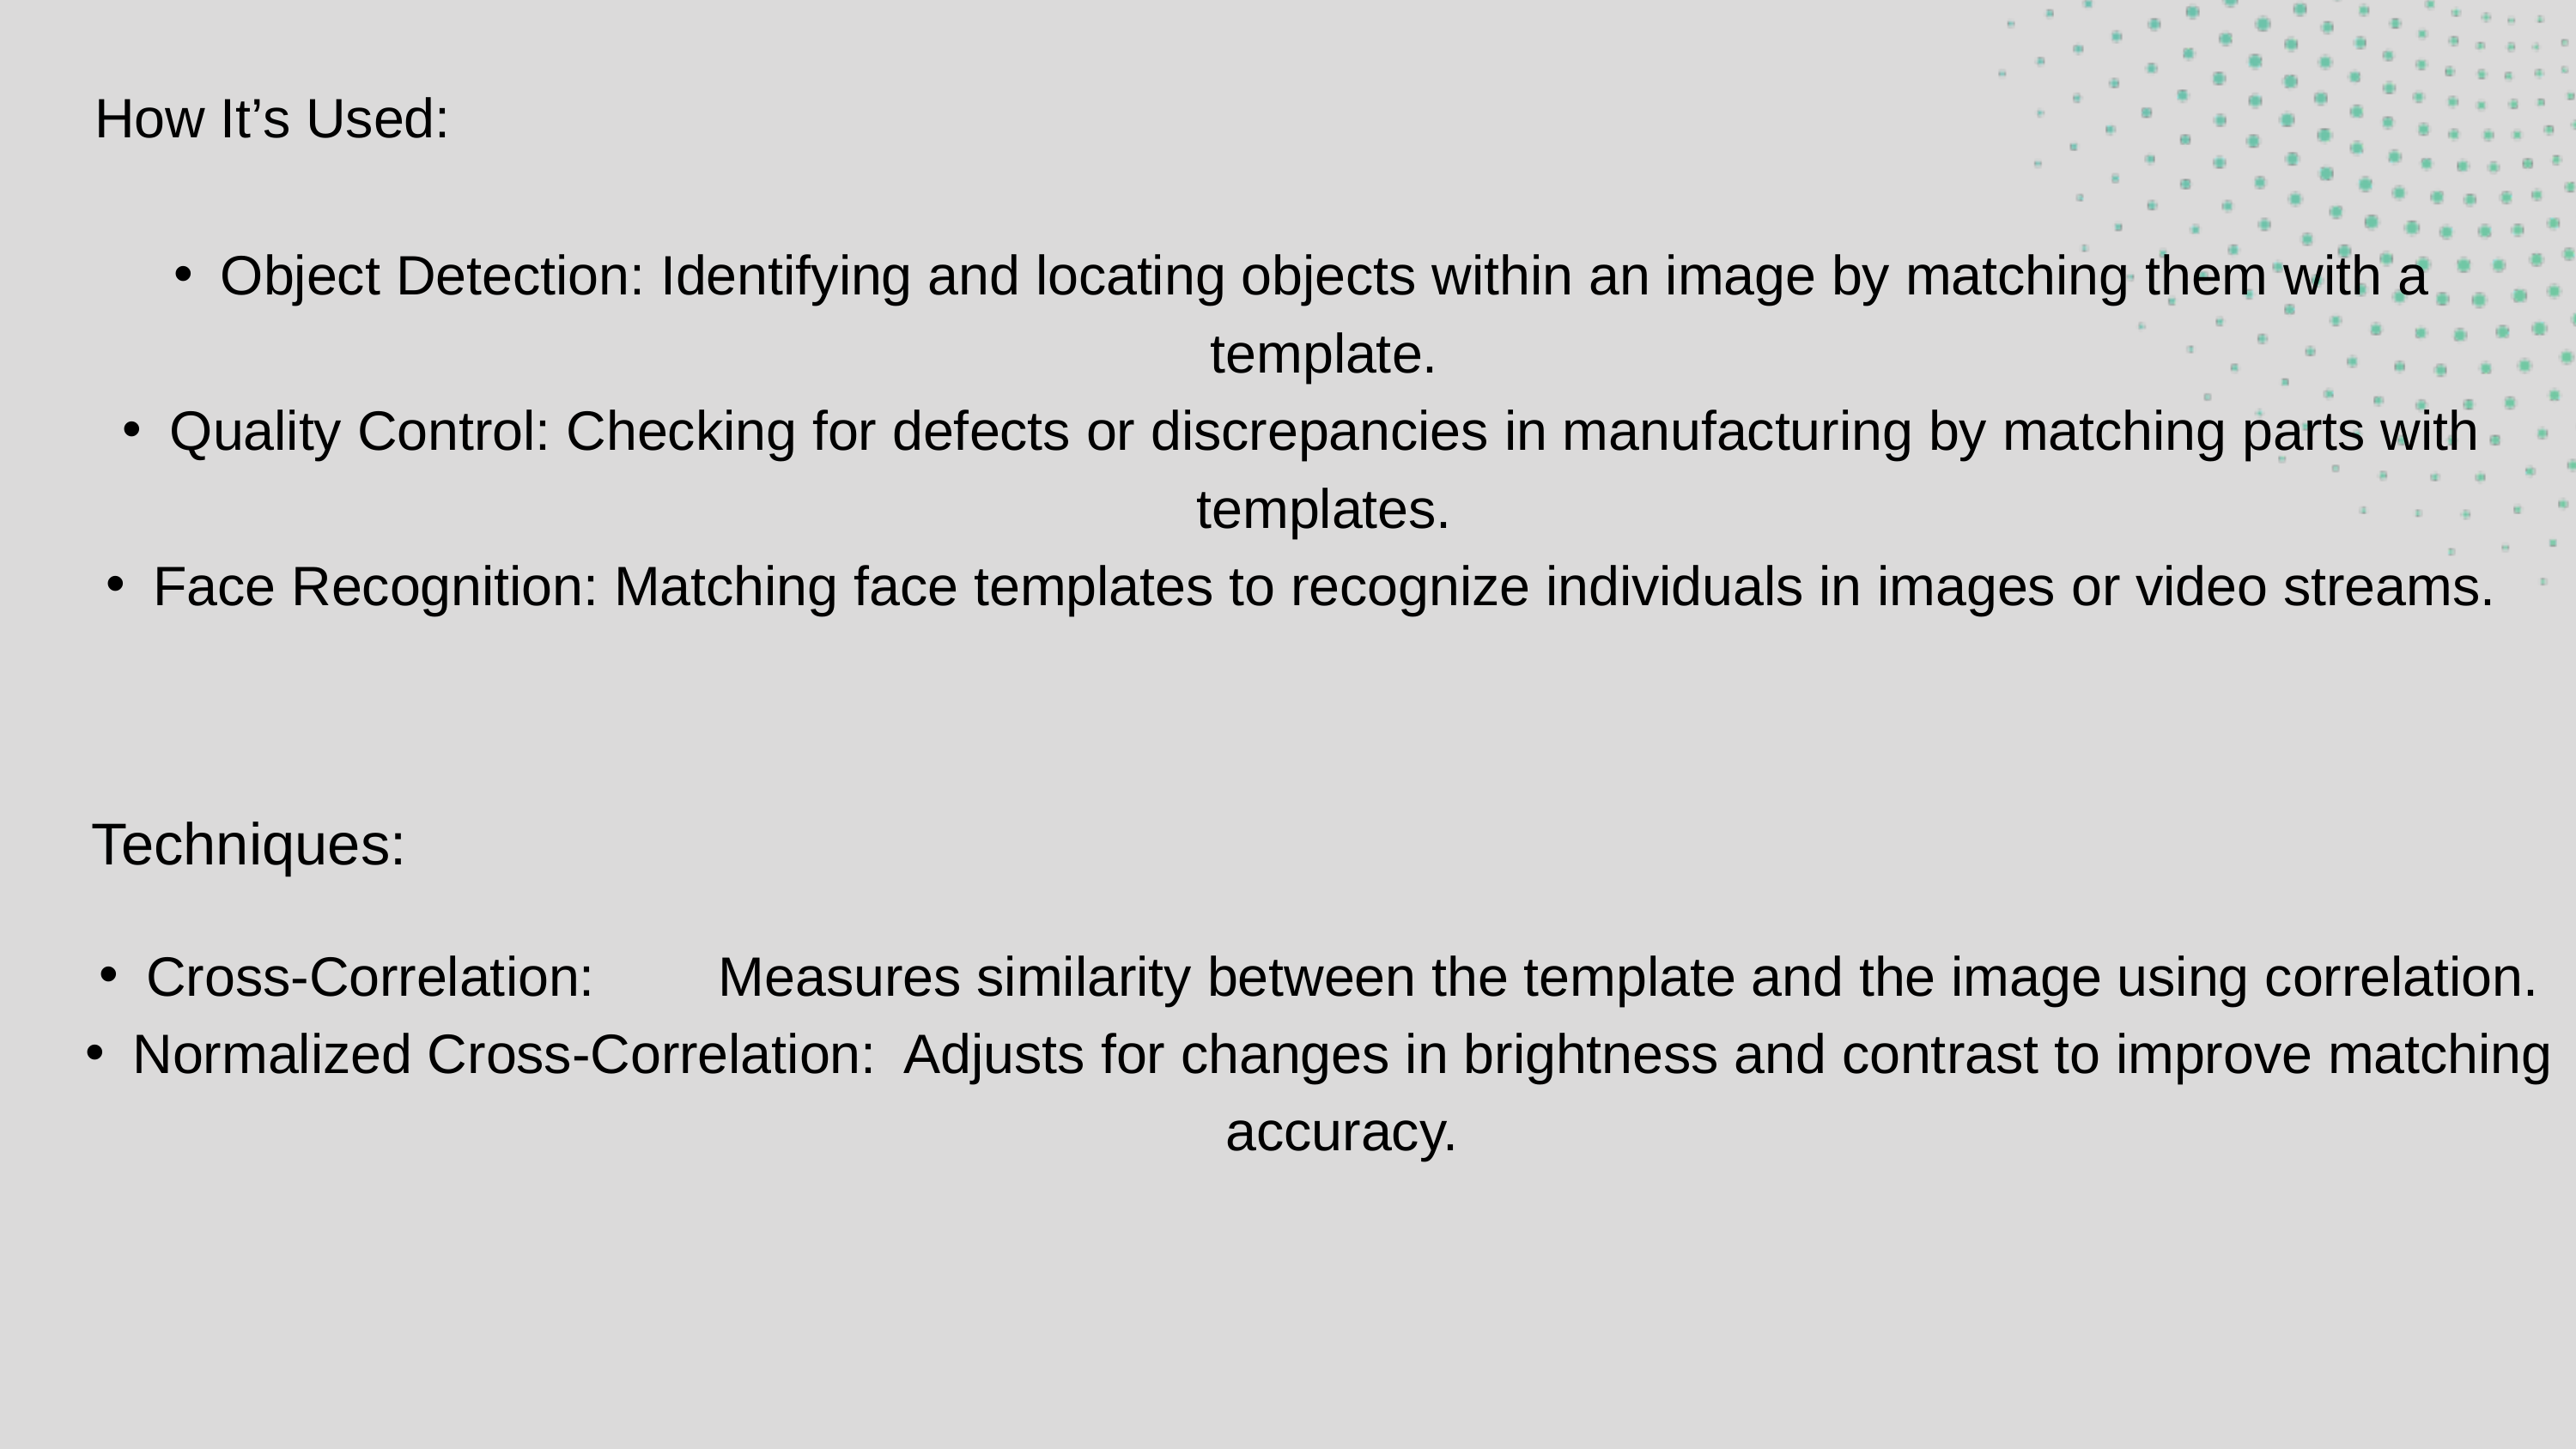

How It’s Used:
Object Detection: Identifying and locating objects within an image by matching them with a template.
Quality Control: Checking for defects or discrepancies in manufacturing by matching parts with templates.
Face Recognition: Matching face templates to recognize individuals in images or video streams.

Techniques:
Cross-Correlation:        Measures similarity between the template and the image using correlation.
Normalized Cross-Correlation:  Adjusts for changes in brightness and contrast to improve matching accuracy.